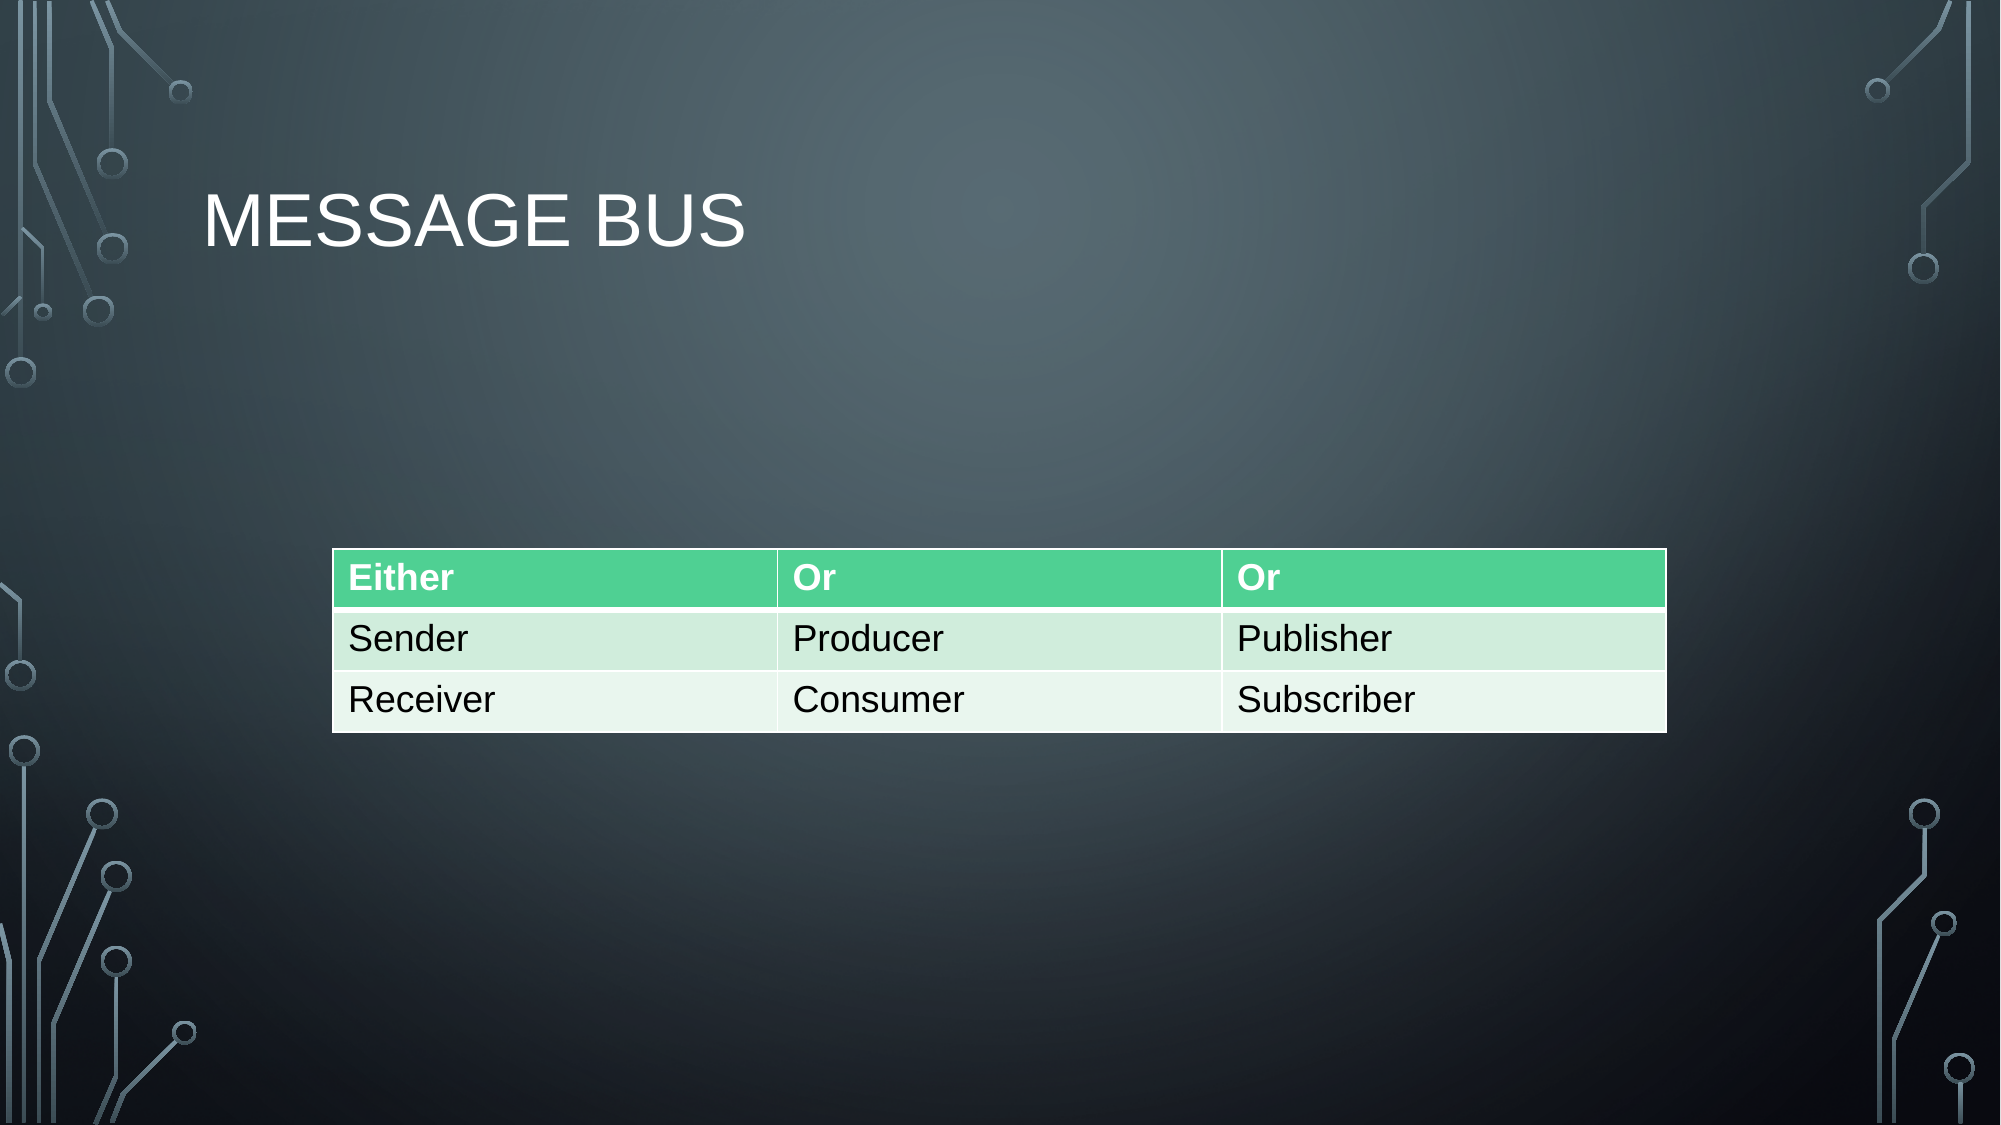

# Message Bus
| Either | Or | Or |
| --- | --- | --- |
| Sender | Producer | Publisher |
| Receiver | Consumer | Subscriber |